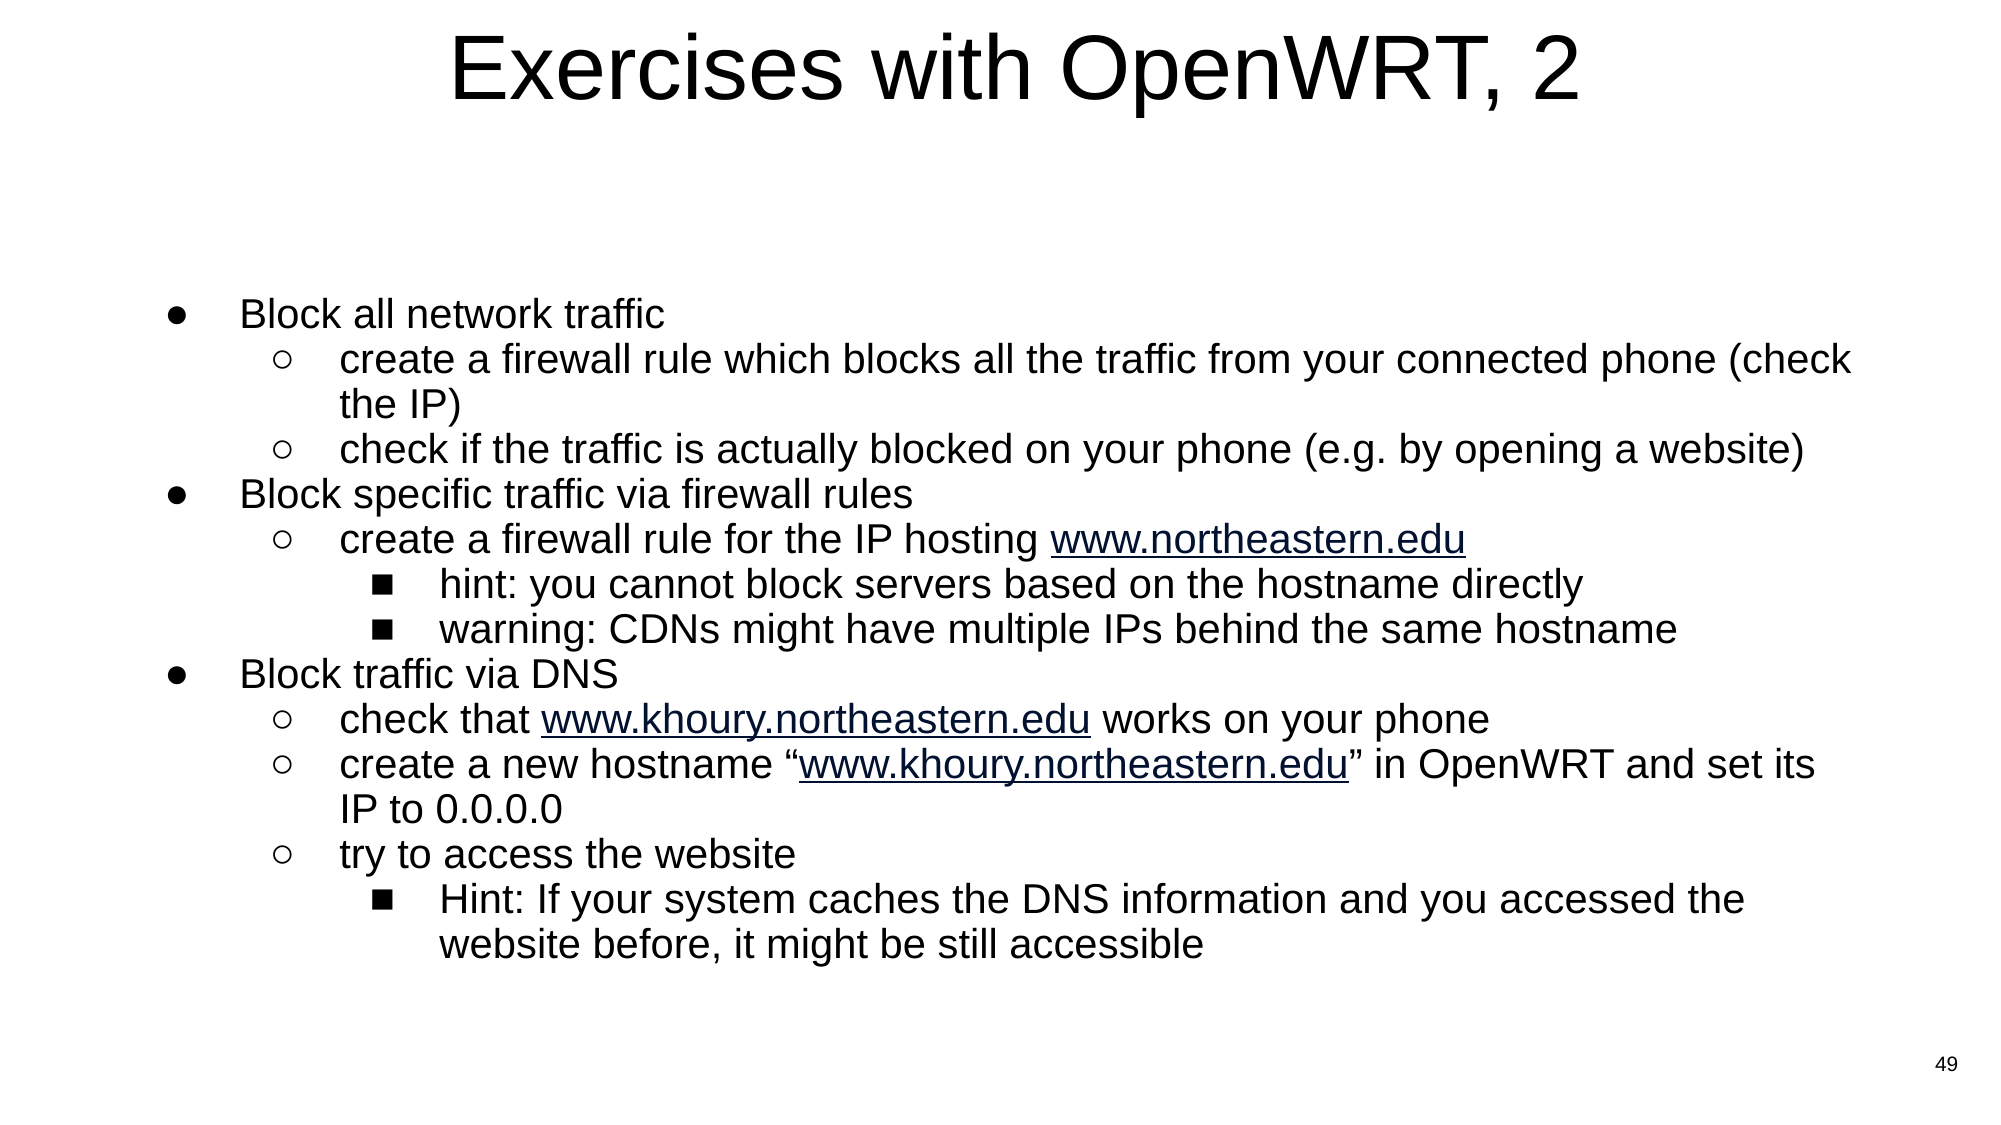

# Exercises with OpenWRT, 2
Block all network traffic
create a firewall rule which blocks all the traffic from your connected phone (check the IP)
check if the traffic is actually blocked on your phone (e.g. by opening a website)
Block specific traffic via firewall rules
create a firewall rule for the IP hosting www.northeastern.edu
hint: you cannot block servers based on the hostname directly
warning: CDNs might have multiple IPs behind the same hostname
Block traffic via DNS
check that www.khoury.northeastern.edu works on your phone
create a new hostname “www.khoury.northeastern.edu” in OpenWRT and set its IP to 0.0.0.0
try to access the website
Hint: If your system caches the DNS information and you accessed the website before, it might be still accessible
49